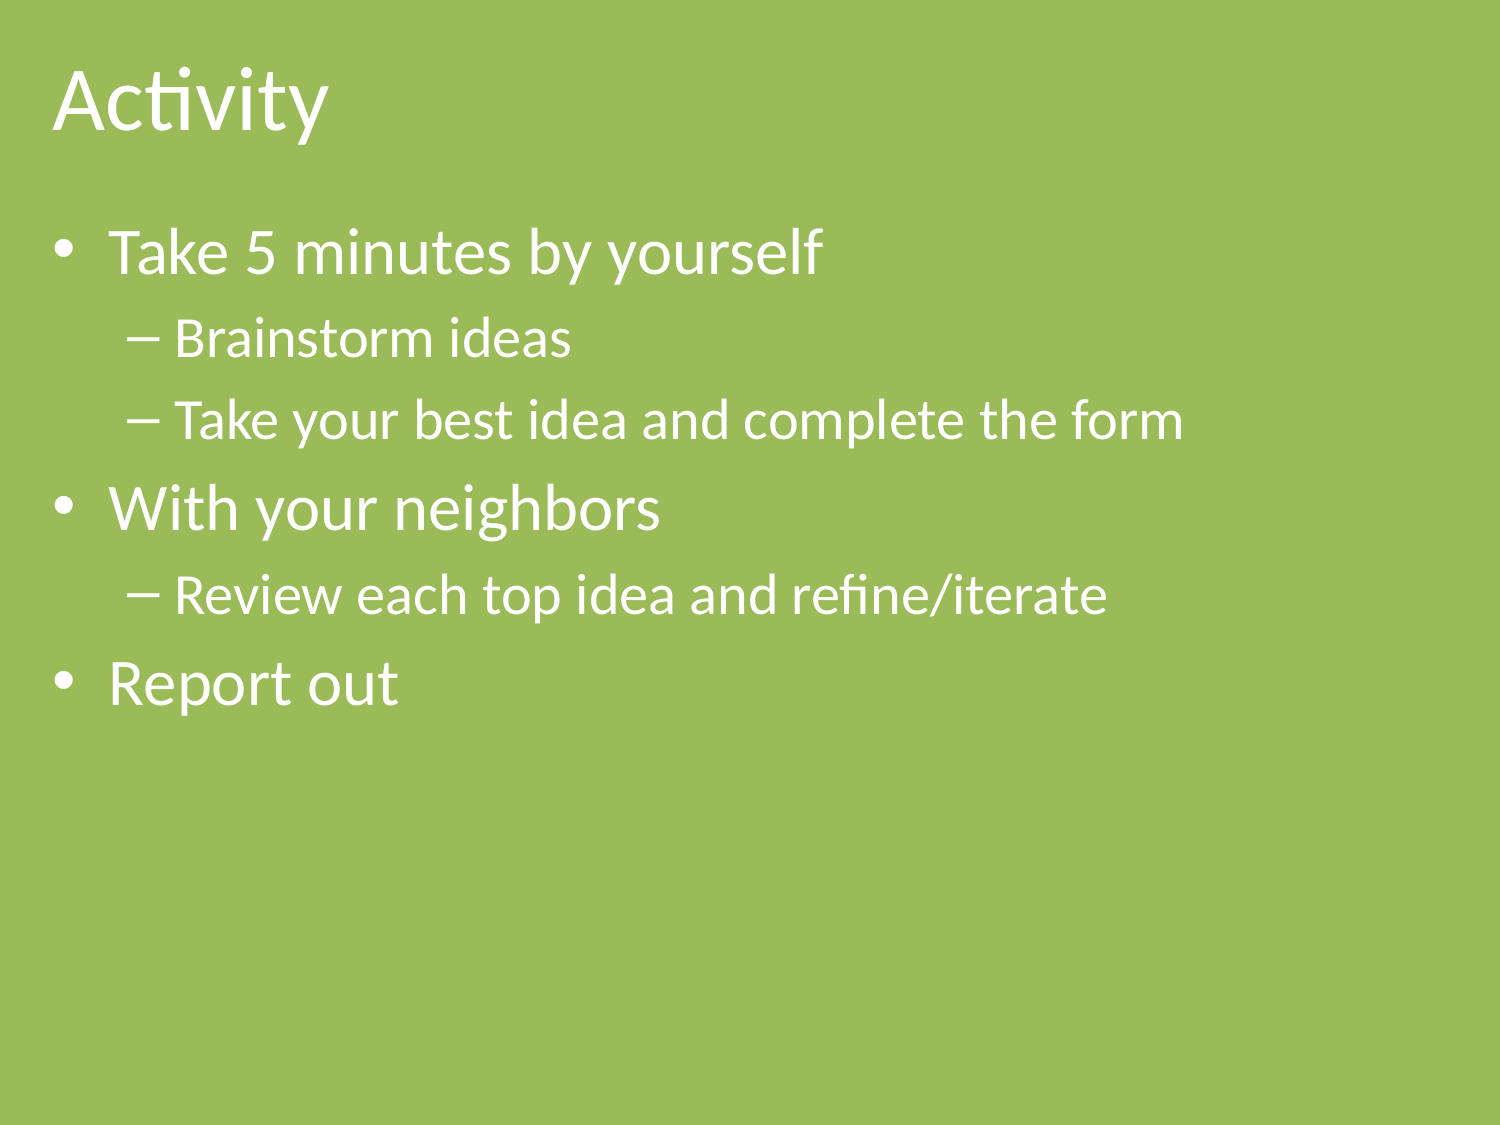

# Activity
Take 5 minutes by yourself
Brainstorm ideas
Take your best idea and complete the form
With your neighbors
Review each top idea and refine/iterate
Report out